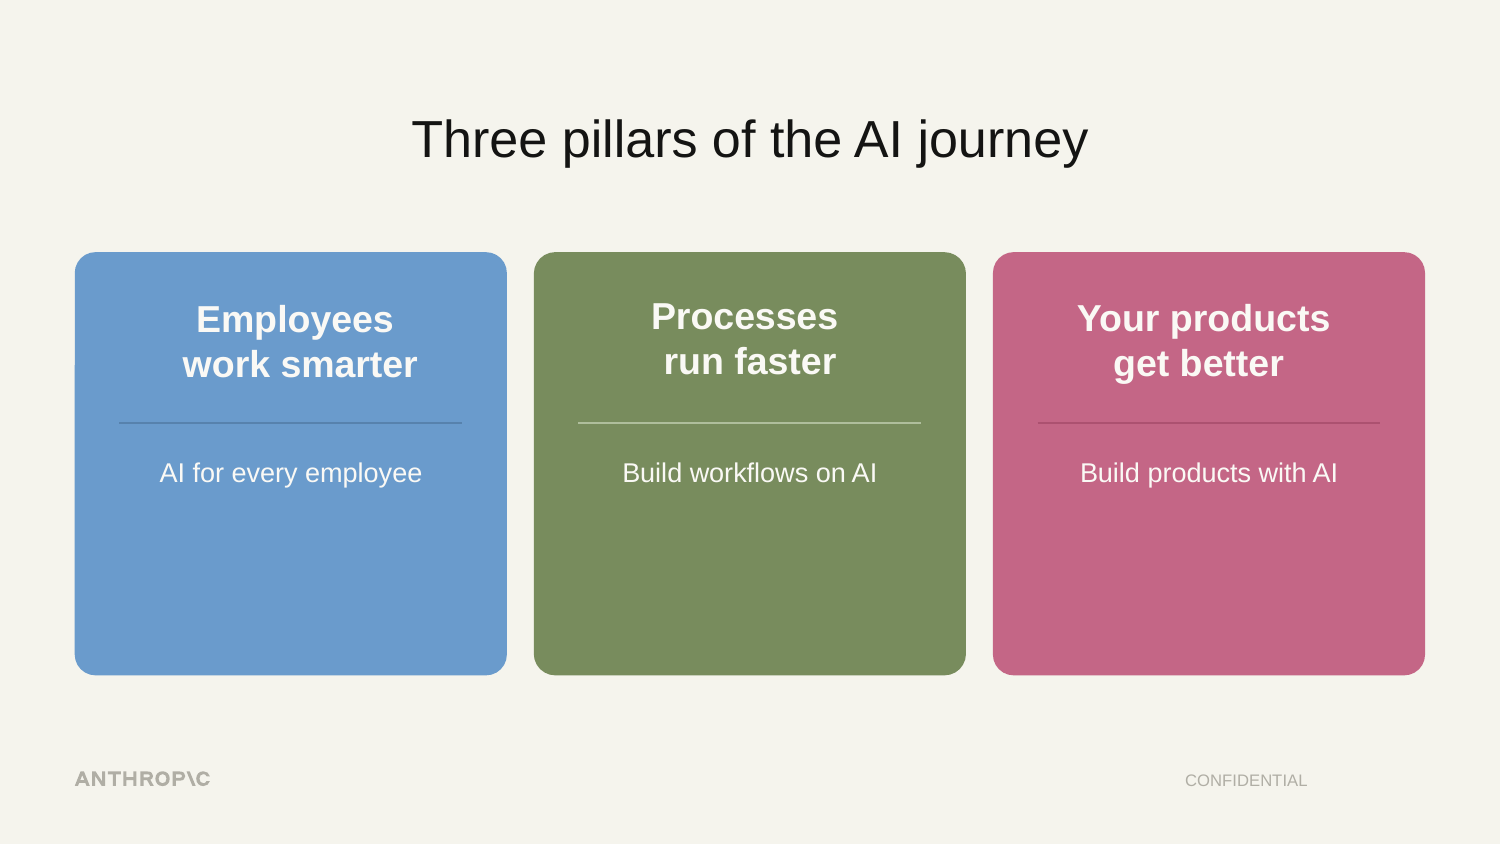

Three pillars of the AI journey

Processes
run faster
Your products
get better
Employees
work smarter

AI for every employee
Build workflows on AI
Build products with AI